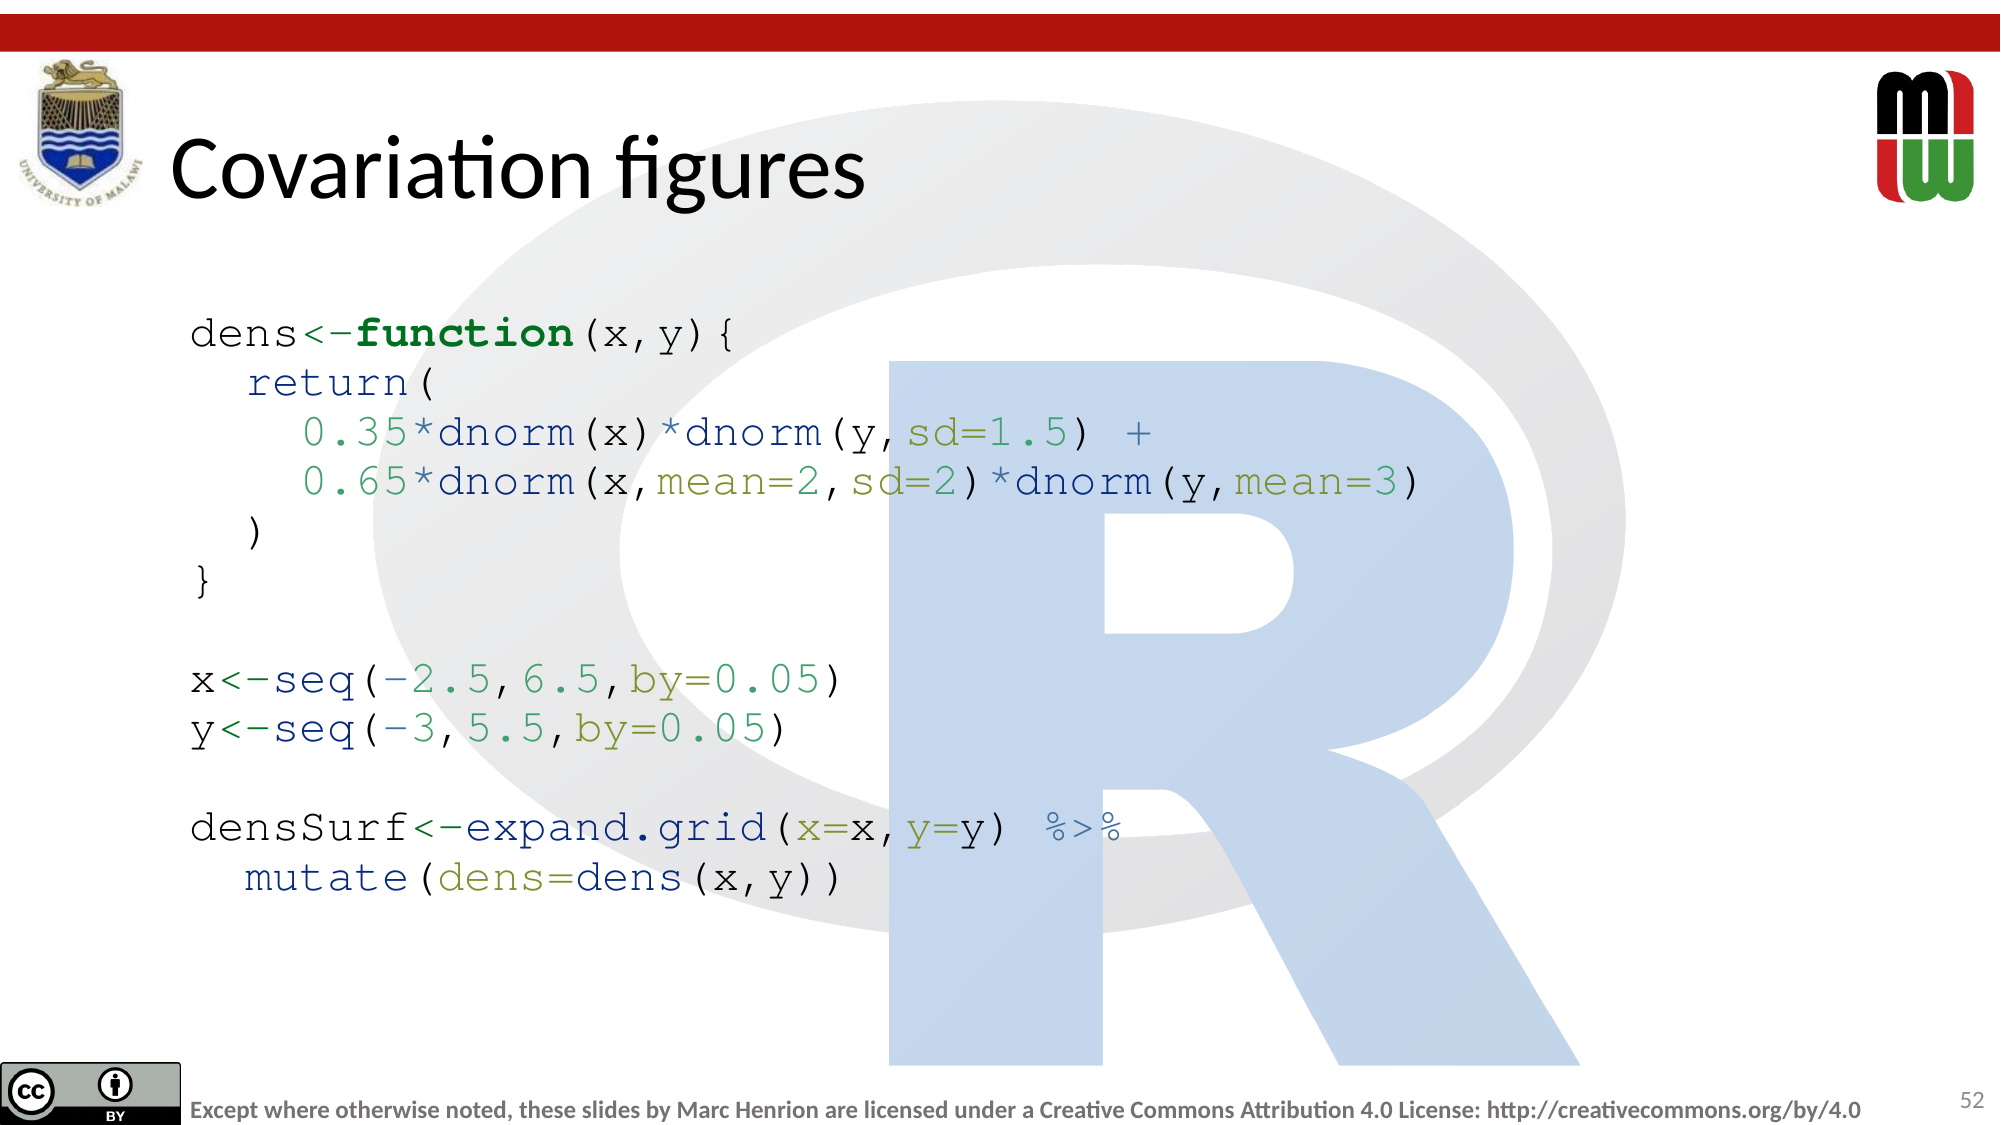

# Covariation figures
dens<-function(x,y){
  return(
    0.35*dnorm(x)*dnorm(y,sd=1.5) +
    0.65*dnorm(x,mean=2,sd=2)*dnorm(y,mean=3)
  )
}
x<-seq(-2.5,6.5,by=0.05)
y<-seq(-3,5.5,by=0.05)
densSurf<-expand.grid(x=x,y=y) %>%
  mutate(dens=dens(x,y))
52